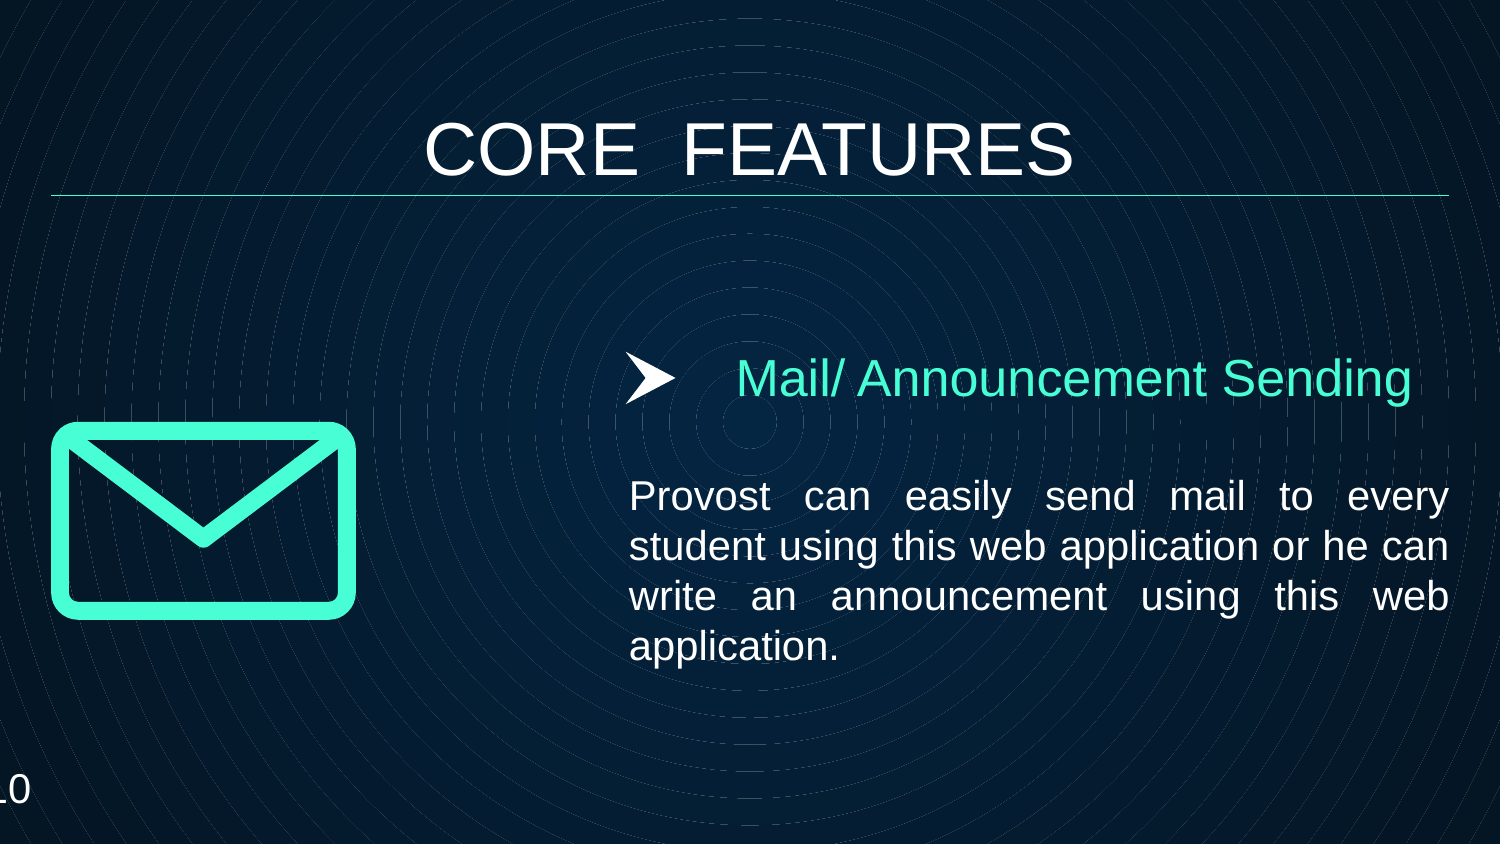

CORE  FEATURES
# Mail/ Announcement Sending

Provost can easily send mail to every student using this web application or he can write an announcement using this web application.
10